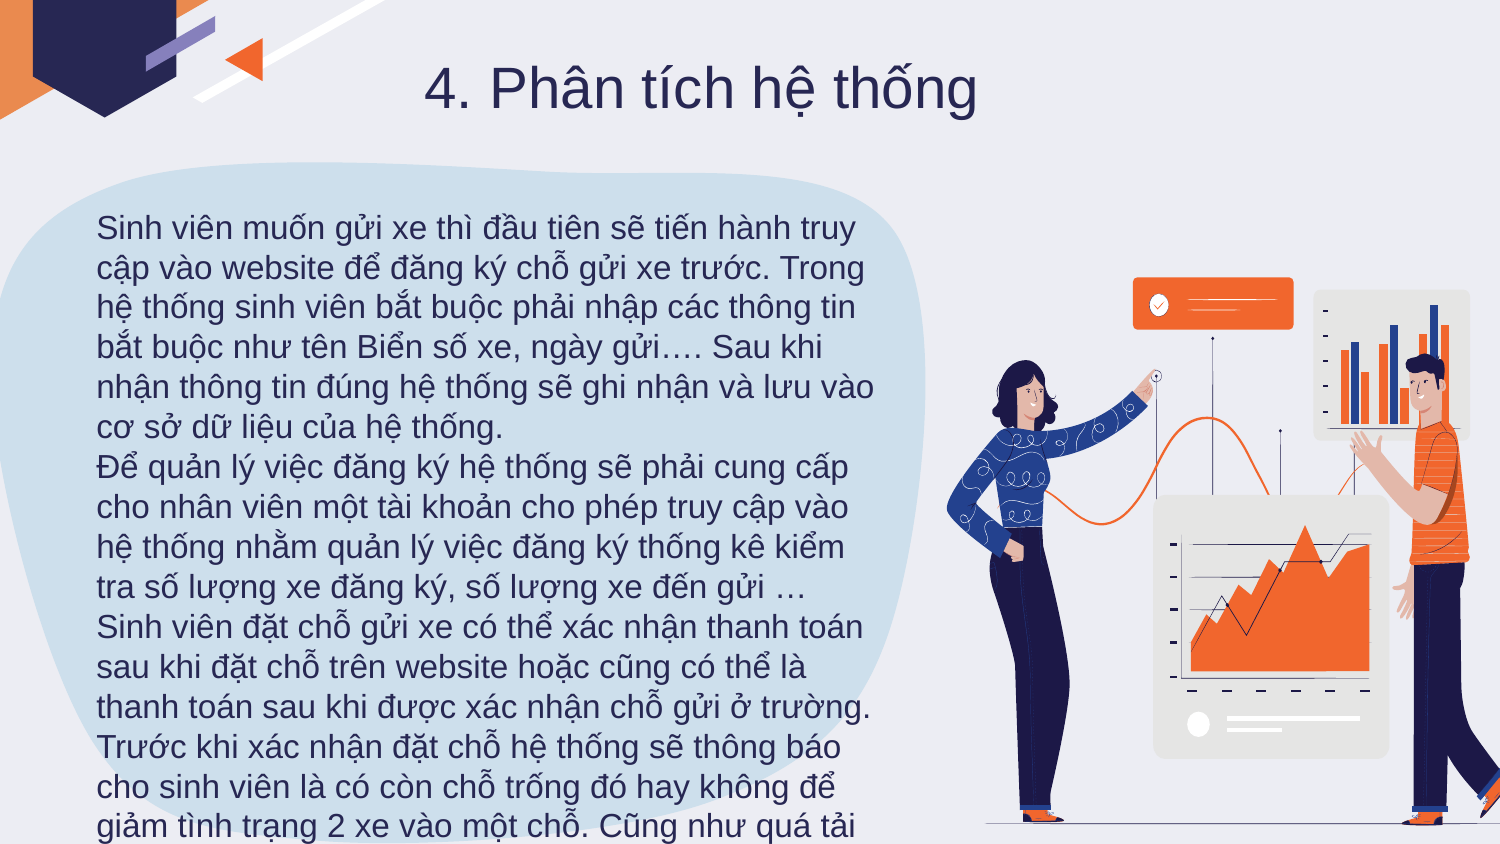

4. Phân tích hệ thống

Sinh viên muốn gửi xe thì đầu tiên sẽ tiến hành truy cập vào website để đăng ký chỗ gửi xe trước. Trong hệ thống sinh viên bắt buộc phải nhập các thông tin bắt buộc như tên Biển số xe, ngày gửi…. Sau khi nhận thông tin đúng hệ thống sẽ ghi nhận và lưu vào cơ sở dữ liệu của hệ thống.
Để quản lý việc đăng ký hệ thống sẽ phải cung cấp cho nhân viên một tài khoản cho phép truy cập vào hệ thống nhằm quản lý việc đăng ký thống kê kiểm tra số lượng xe đăng ký, số lượng xe đến gửi …
Sinh viên đặt chỗ gửi xe có thể xác nhận thanh toán sau khi đặt chỗ trên website hoặc cũng có thể là thanh toán sau khi được xác nhận chỗ gửi ở trường.
Trước khi xác nhận đặt chỗ hệ thống sẽ thông báo cho sinh viên là có còn chỗ trống đó hay không để giảm tình trạng 2 xe vào một chỗ. Cũng như quá tải lượng xe được gửi